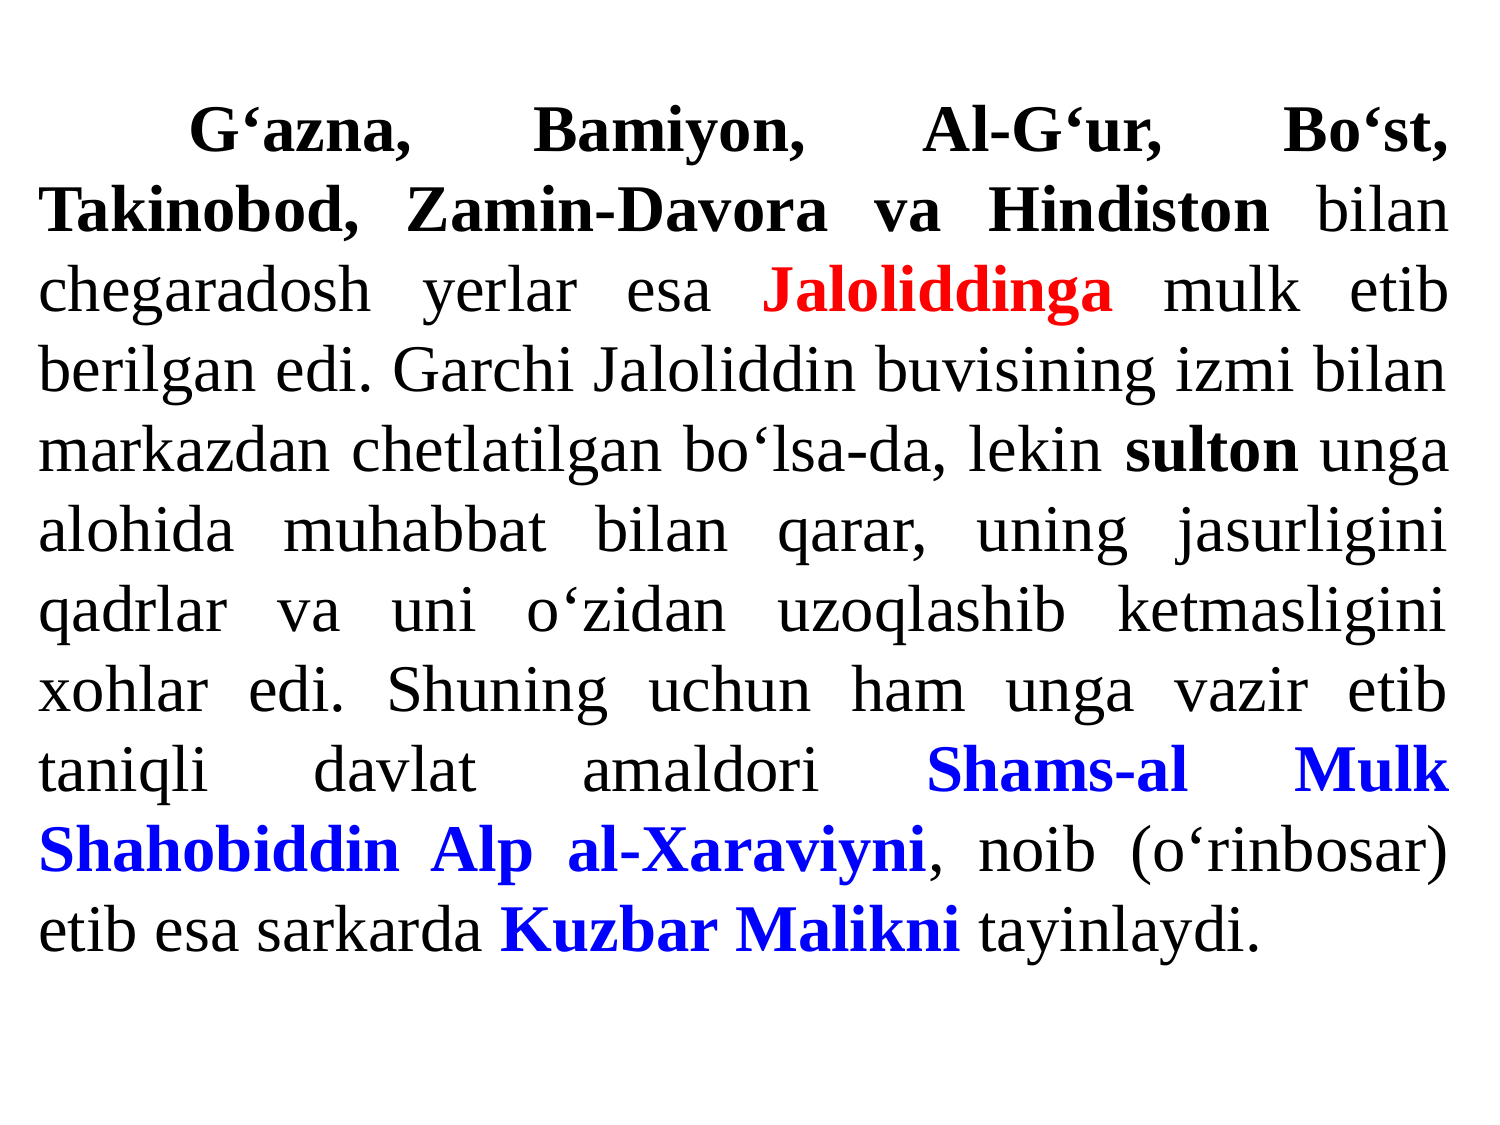

G‘azna, Bamiyon, Al-G‘ur, Bo‘st, Takinobod, Zamin-Davora va Hindiston bilan chegaradosh yerlar esa Jaloliddinga mulk etib berilgan edi. Garchi Jaloliddin buvisining izmi bilan markazdan chetlatilgan bo‘lsa-da, lekin sulton unga alohida muhabbat bilan qarar, uning jasurligini qadrlar va uni o‘zidan uzoqlashib ketmasligini xohlar edi. Shuning uchun ham unga vazir etib taniqli davlat amaldori Shams-al Mulk Shahobiddin Alp al-Xaraviyni, noib (o‘rinbosar) etib esa sarkarda Kuzbar Malikni tayinlaydi.